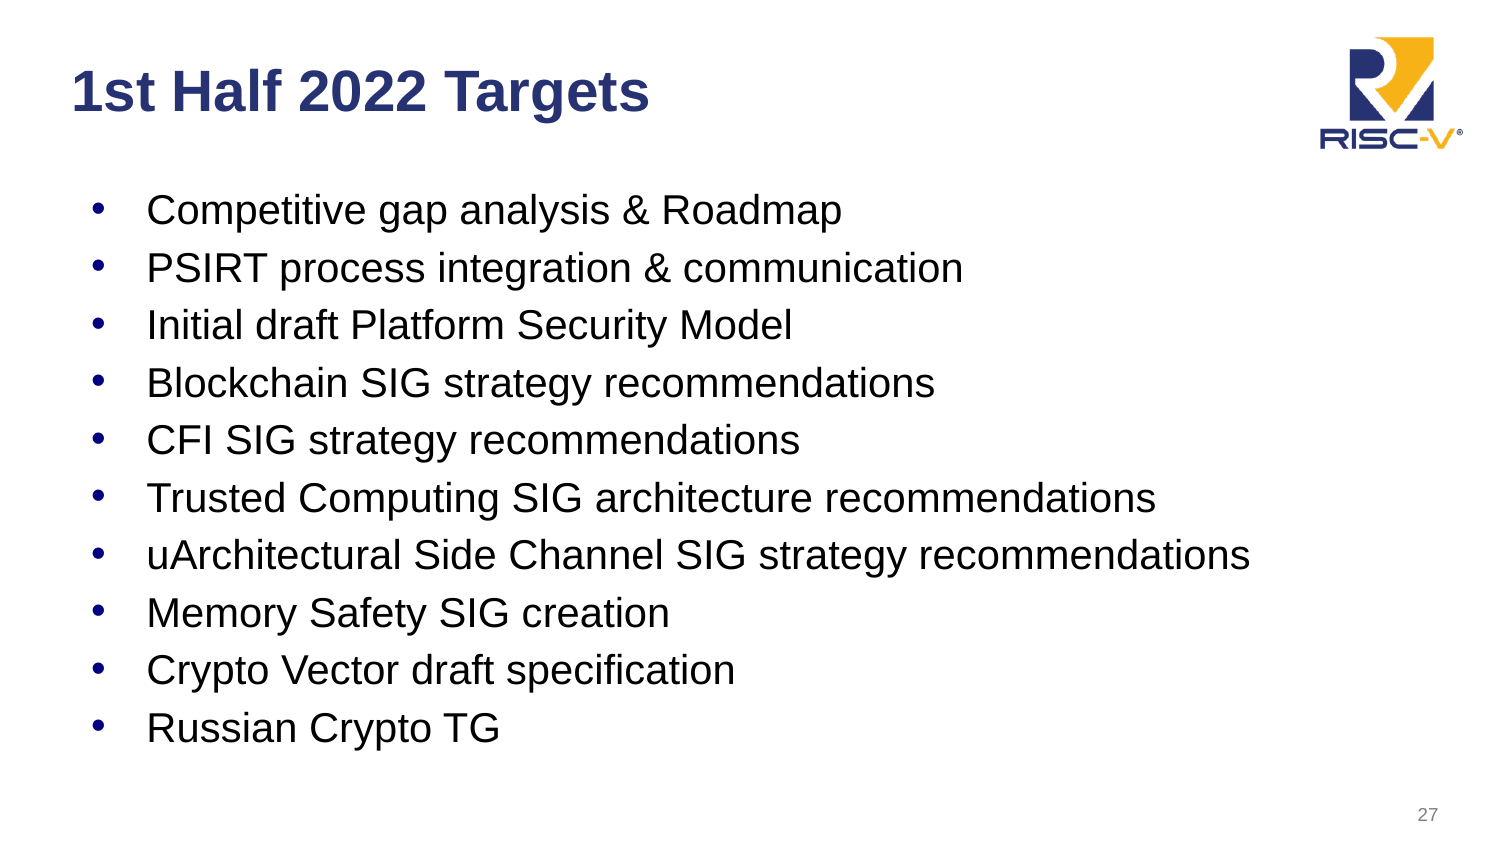

# 1st Half 2022 Targets
Competitive gap analysis & Roadmap
PSIRT process integration & communication
Initial draft Platform Security Model
Blockchain SIG strategy recommendations
CFI SIG strategy recommendations
Trusted Computing SIG architecture recommendations
uArchitectural Side Channel SIG strategy recommendations
Memory Safety SIG creation
Crypto Vector draft specification
Russian Crypto TG

27